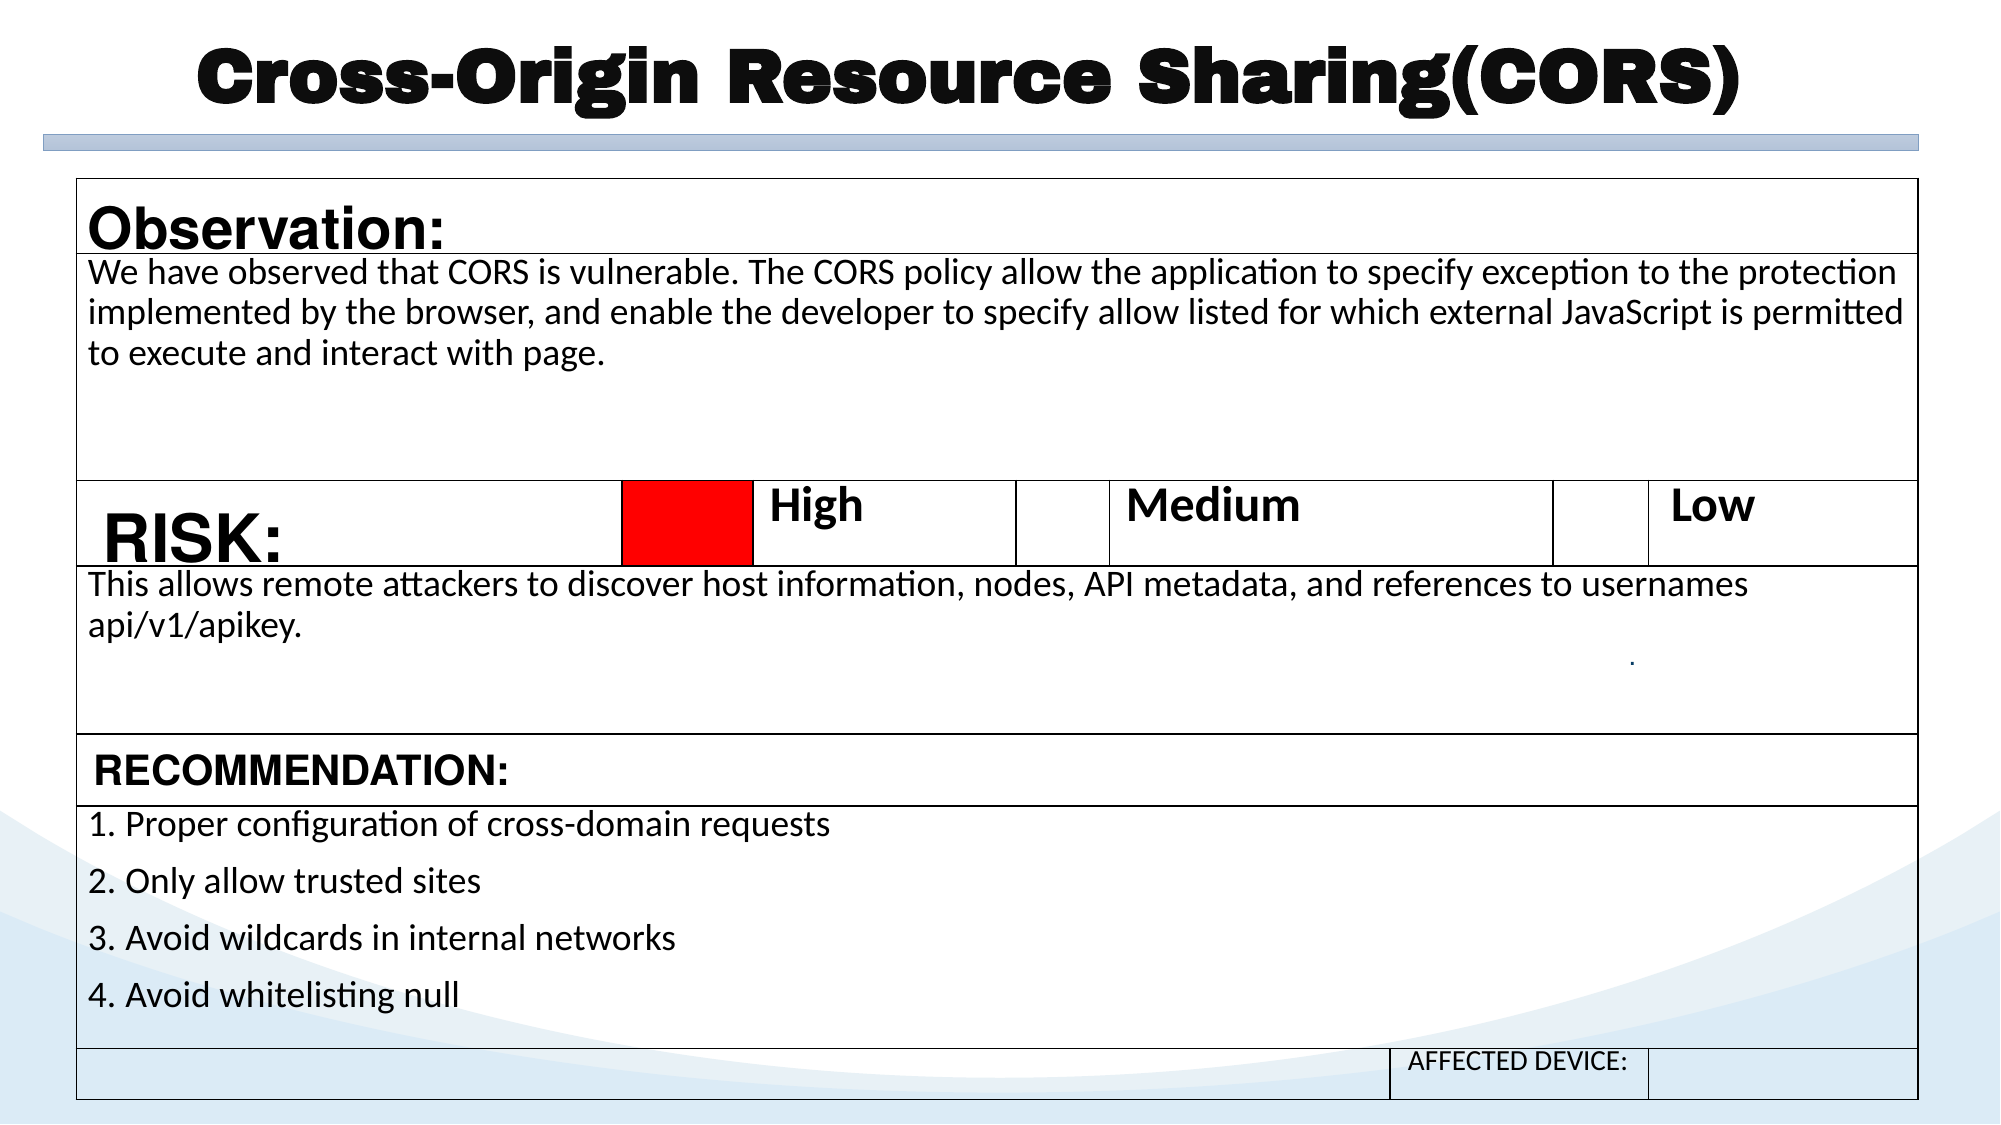

Cross-Origin Resource Sharing(CORS)

| Observation: |  |  |  |  |  |  |  |
| --- | --- | --- | --- | --- | --- | --- | --- |
| We have observed that CORS is vulnerable. The CORS policy allow the application to specify exception to the protection implemented by the browser, and enable the developer to specify allow listed for which external JavaScript is permitted to execute and interact with page. |  |  |  |  |  |  |  |
| RISK: |  | High |  | Medium |  |  | Low |
| This allows remote attackers to discover host information, nodes, API metadata, and references to usernames api/v1/apikey. |  |  |  |  |  |  |  |
| RECOMMENDATION: |  |  |  |  |  |  |  |
| Proper configuration of cross-domain requests Only allow trusted sites Avoid wildcards in internal networks Avoid whitelisting null |  |  |  |  |  |  |  |
|  |  |  |  |  | AFFECTED DEVICE: |  |  |
.